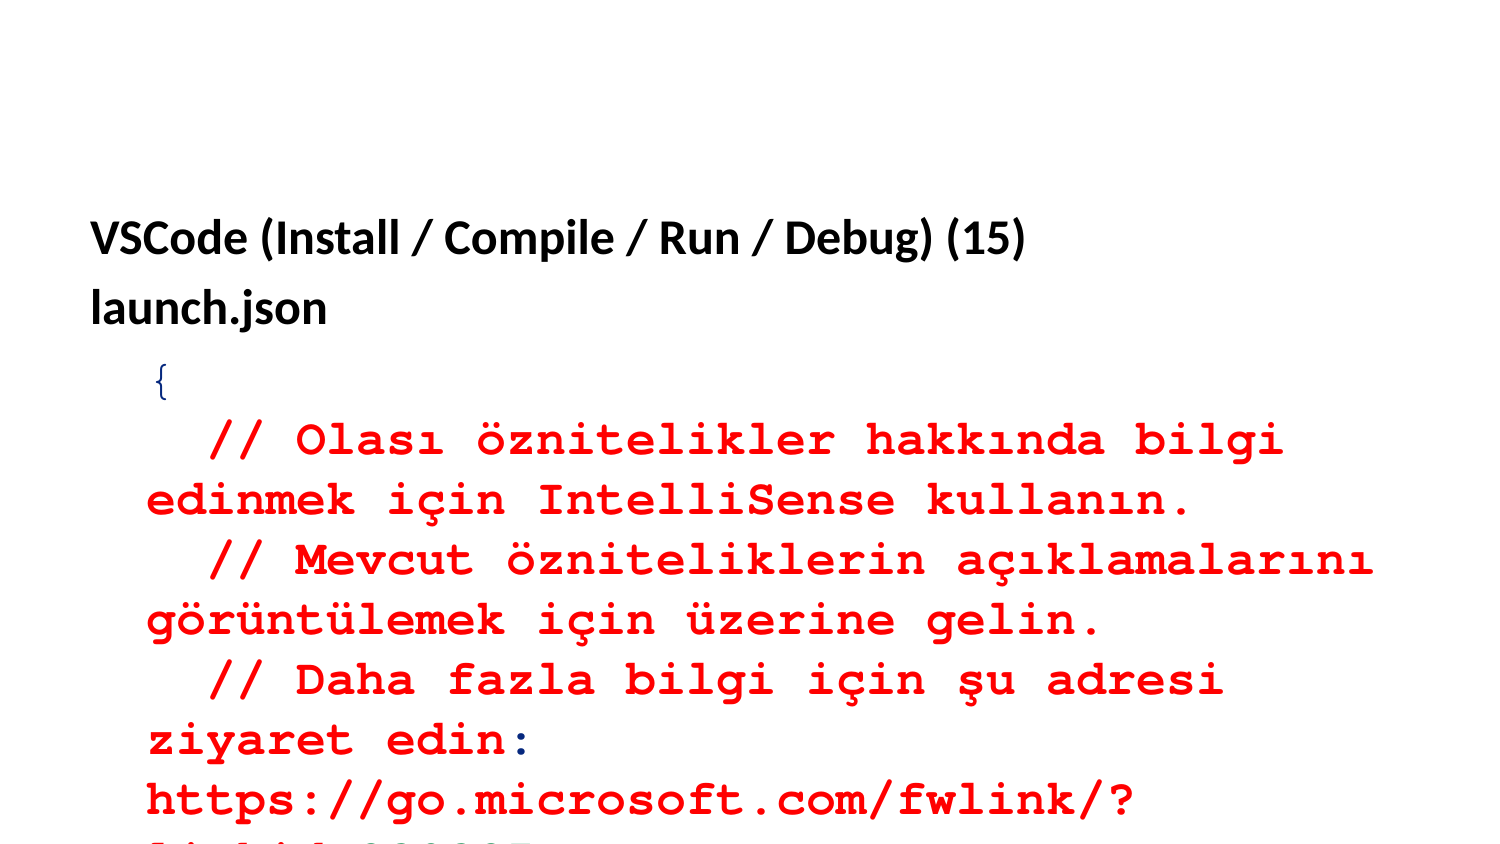

VSCode (Install / Compile / Run / Debug) (15)
launch.json
{
  // Olası öznitelikler hakkında bilgi edinmek için IntelliSense kullanın.
  // Mevcut özniteliklerin açıklamalarını görüntülemek için üzerine gelin.
  // Daha fazla bilgi için şu adresi ziyaret edin: https://go.microsoft.com/fwlink/?linkid=830387
  "version": "0.2.0",
  "configurations": [
    {
      "name": "gcc.exe - Etkin dosyayı derle ve dosyada hata ayıkla",
      "type": "cppdbg",
      "request": "launch",
      "program": "${fileDirname}\\${fileBasenameNoExtension}.exe",
      "args": [],
      "stopAtEntry": false,
      "cwd": "${fileDirname}",
      "environment": [],
      "externalConsole": false,
      "MIMode": "gdb",
      "miDebuggerPath": "C:\\Program Files\\mingw-w64\\x86_64-8.1.0-win32-seh-rt_v6-rev0\\mingw64\\bin\\gdb.exe",
      "setupCommands": [
        {
          "description": "gdb için düzgün yazdırmayı etkinleştir",
          "text": "-enable-pretty-printing",
          "ignoreFailures": true
        }
      ],
      "preLaunchTask": "C/C++: gcc.exe etkin dosyayı derle"
    }
  ]
}